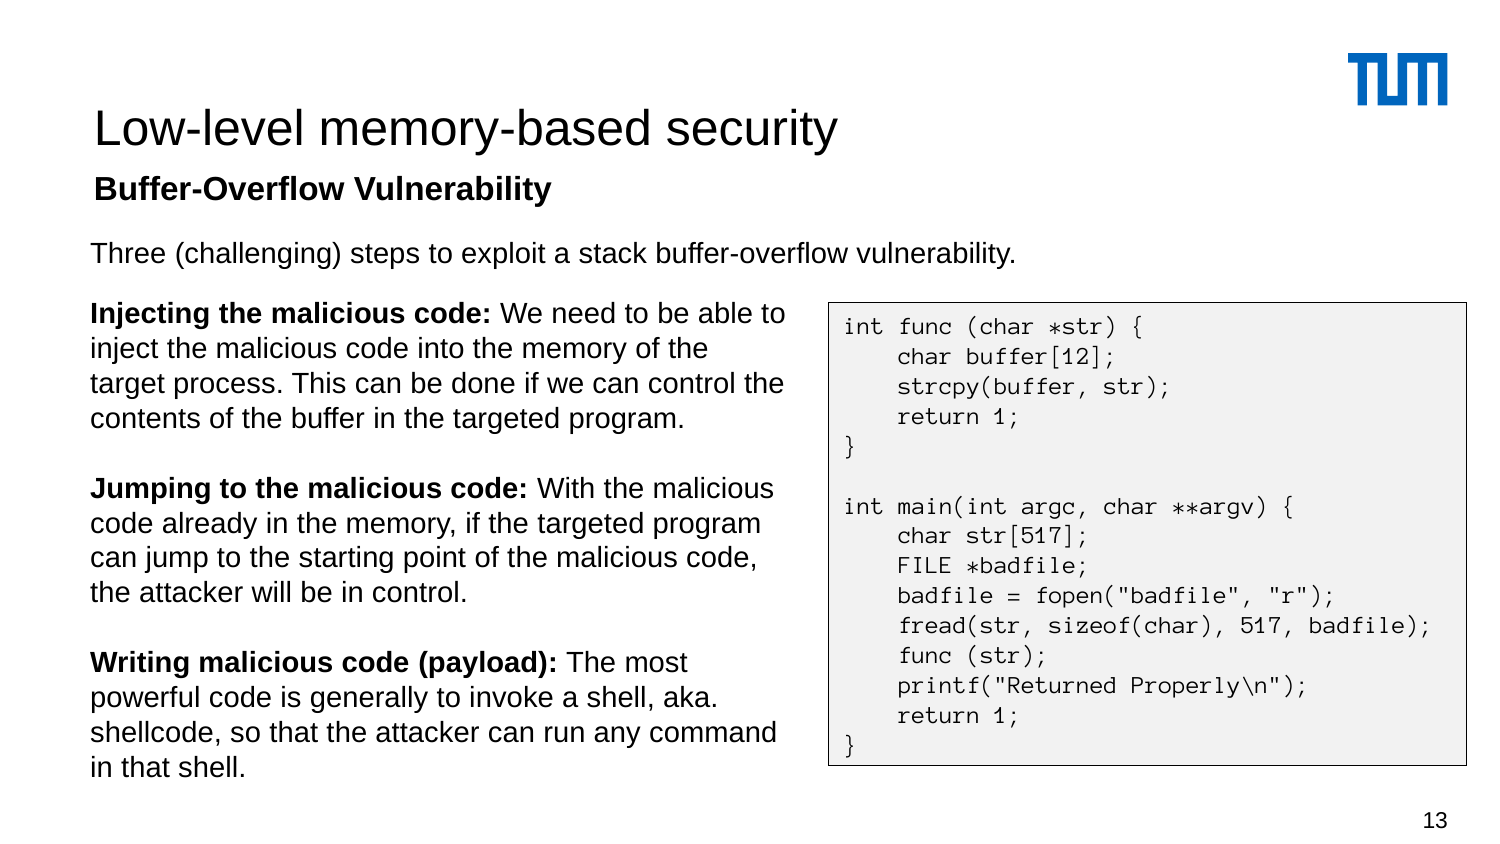

# Low-level memory-based security
Buffer-Overflow Vulnerability
Three (challenging) steps to exploit a stack buffer-overflow vulnerability.
Injecting the malicious code: We need to be able to inject the malicious code into the memory of the target process. This can be done if we can control the contents of the buffer in the targeted program.

Jumping to the malicious code: With the malicious code already in the memory, if the targeted program can jump to the starting point of the malicious code, the attacker will be in control.

Writing malicious code (payload): The most powerful code is generally to invoke a shell, aka. shellcode, so that the attacker can run any command in that shell.
int func (char *str) {
    char buffer[12];
    strcpy(buffer, str);
    return 1;
}

int main(int argc, char **argv) {
    char str[517];
    FILE *badfile;
    badfile = fopen("badfile", "r");
    fread(str, sizeof(char), 517, badfile);
    func (str);
    printf("Returned Properly\n");
    return 1;
}
13